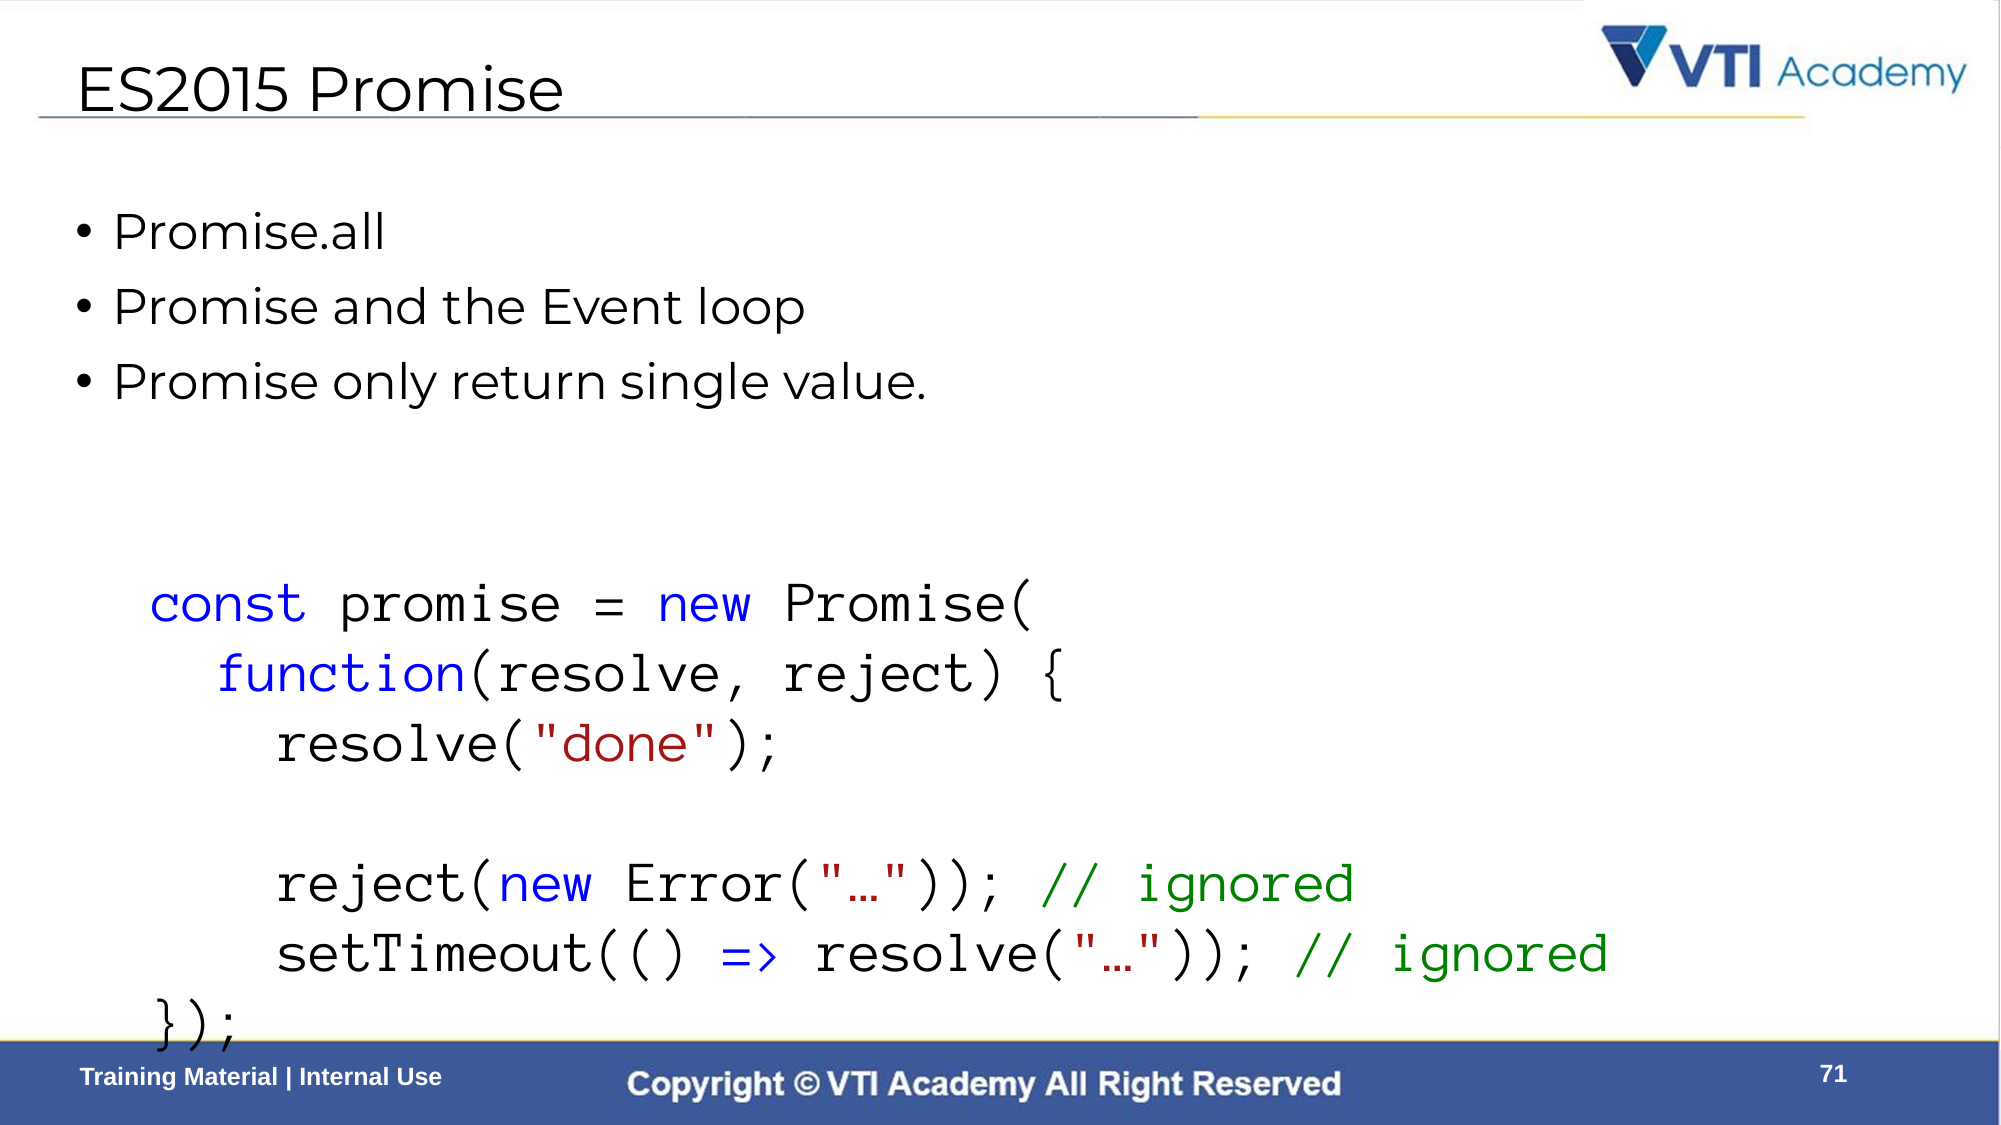

# ES2015 Promise
Promise.all
Promise and the Event loop
Promise only return single value.
const promise = new Promise(
  function(resolve, reject) {
    resolve("done");
    reject(new Error("…")); // ignored
    setTimeout(() => resolve("…")); // ignored
});
71
Training Material | Internal Use